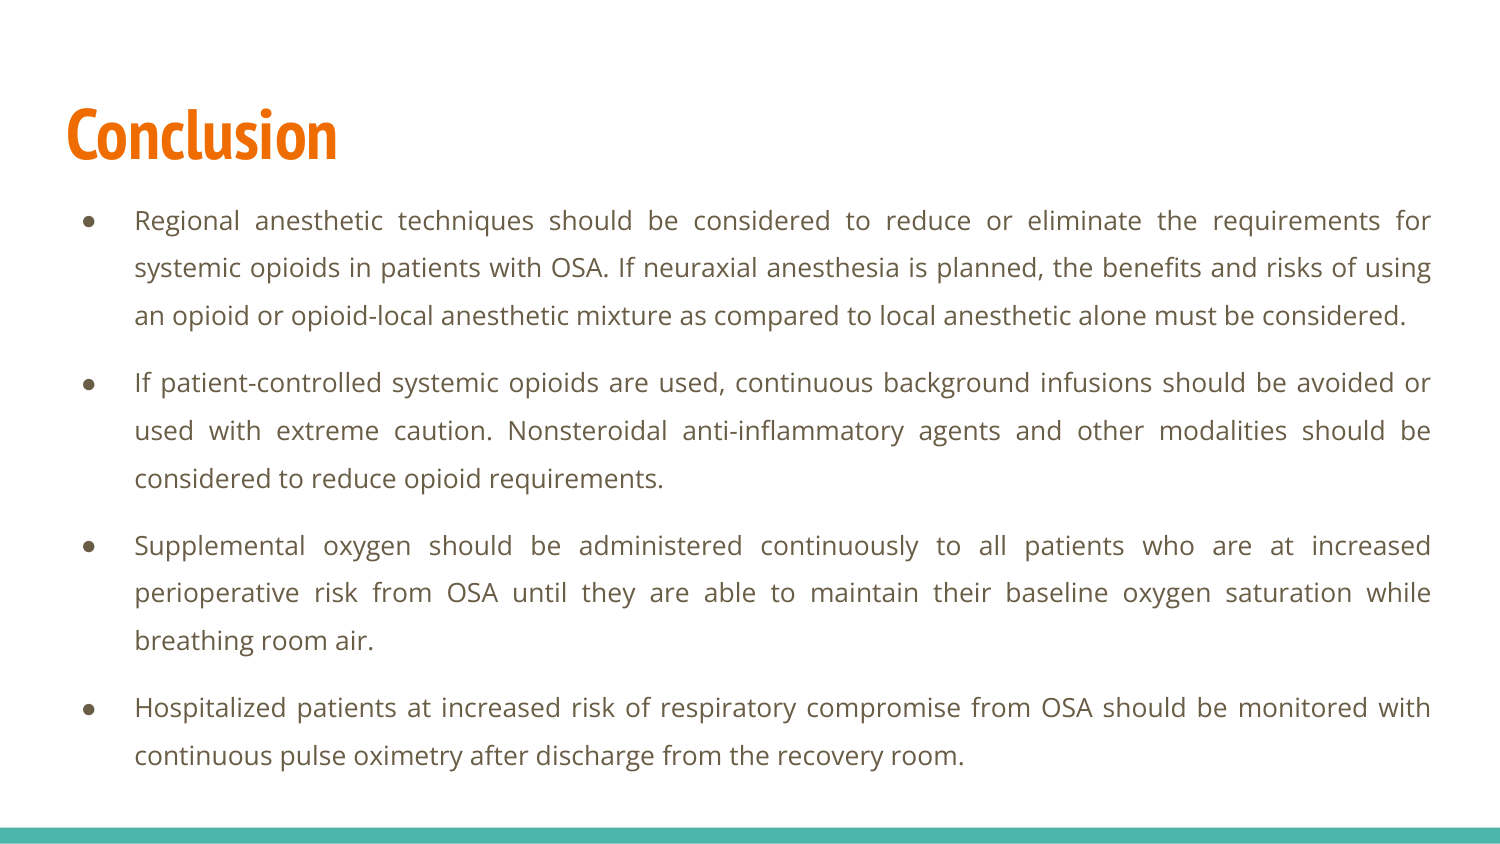

# Conclusion
Regional anesthetic techniques should be considered to reduce or eliminate the requirements for systemic opioids in patients with OSA. If neuraxial anesthesia is planned, the benefits and risks of using an opioid or opioid-local anesthetic mixture as compared to local anesthetic alone must be considered.
If patient-controlled systemic opioids are used, continuous background infusions should be avoided or used with extreme caution. Nonsteroidal anti-inflammatory agents and other modalities should be considered to reduce opioid requirements.
Supplemental oxygen should be administered continuously to all patients who are at increased perioperative risk from OSA until they are able to maintain their baseline oxygen saturation while breathing room air.
Hospitalized patients at increased risk of respiratory compromise from OSA should be monitored with continuous pulse oximetry after discharge from the recovery room.